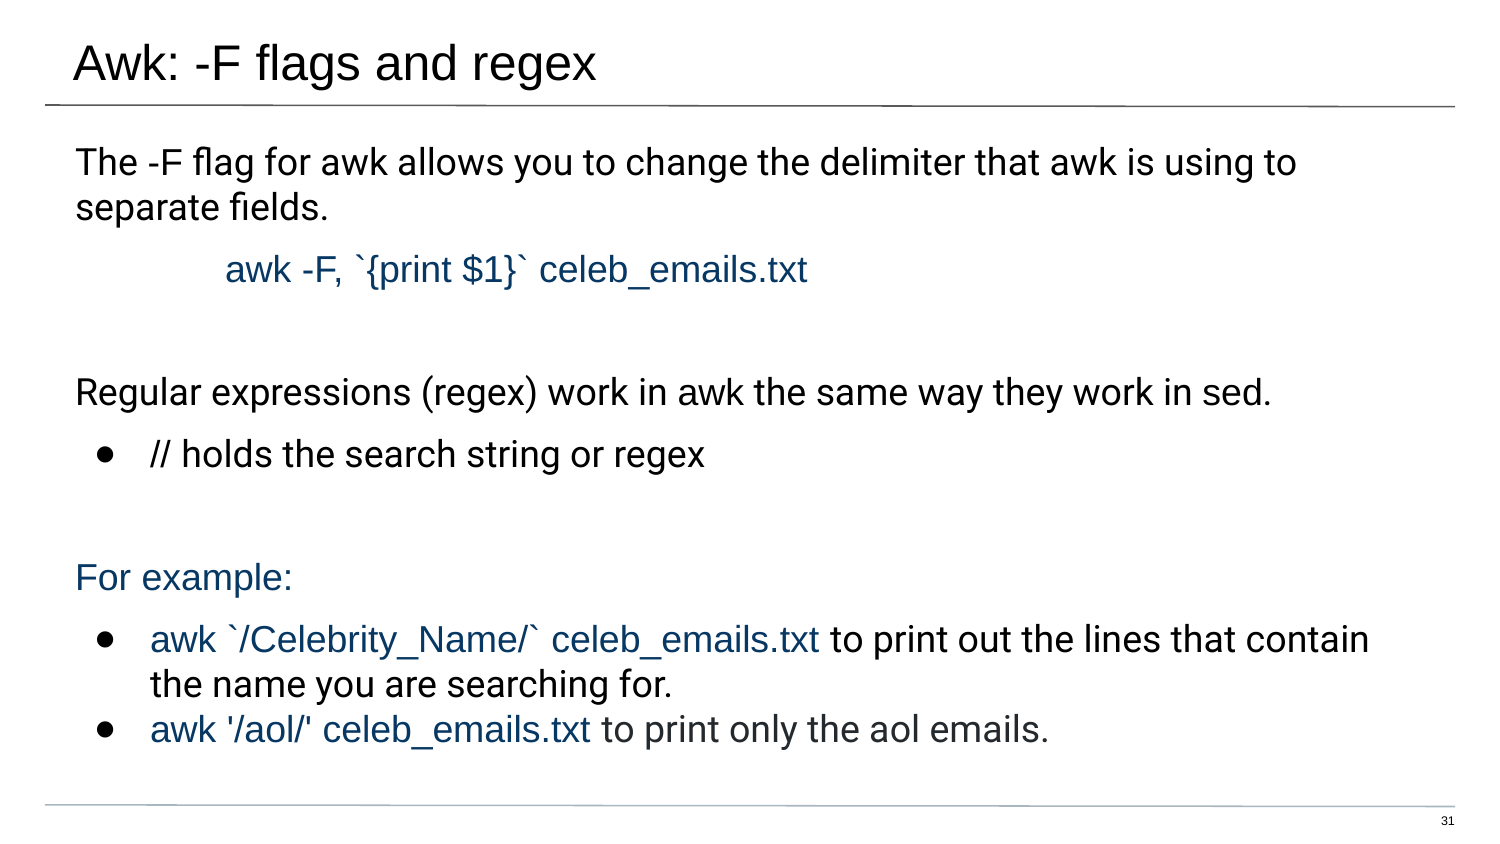

# Awk: -F flags and regex
The -F flag for awk allows you to change the delimiter that awk is using to separate fields.
awk -F, `{print $1}` celeb_emails.txt

Regular expressions (regex) work in awk the same way they work in sed.
// holds the search string or regex

For example:
awk `/Celebrity_Name/` celeb_emails.txt to print out the lines that contain the name you are searching for.
awk '/aol/' celeb_emails.txt to print only the aol emails.

31